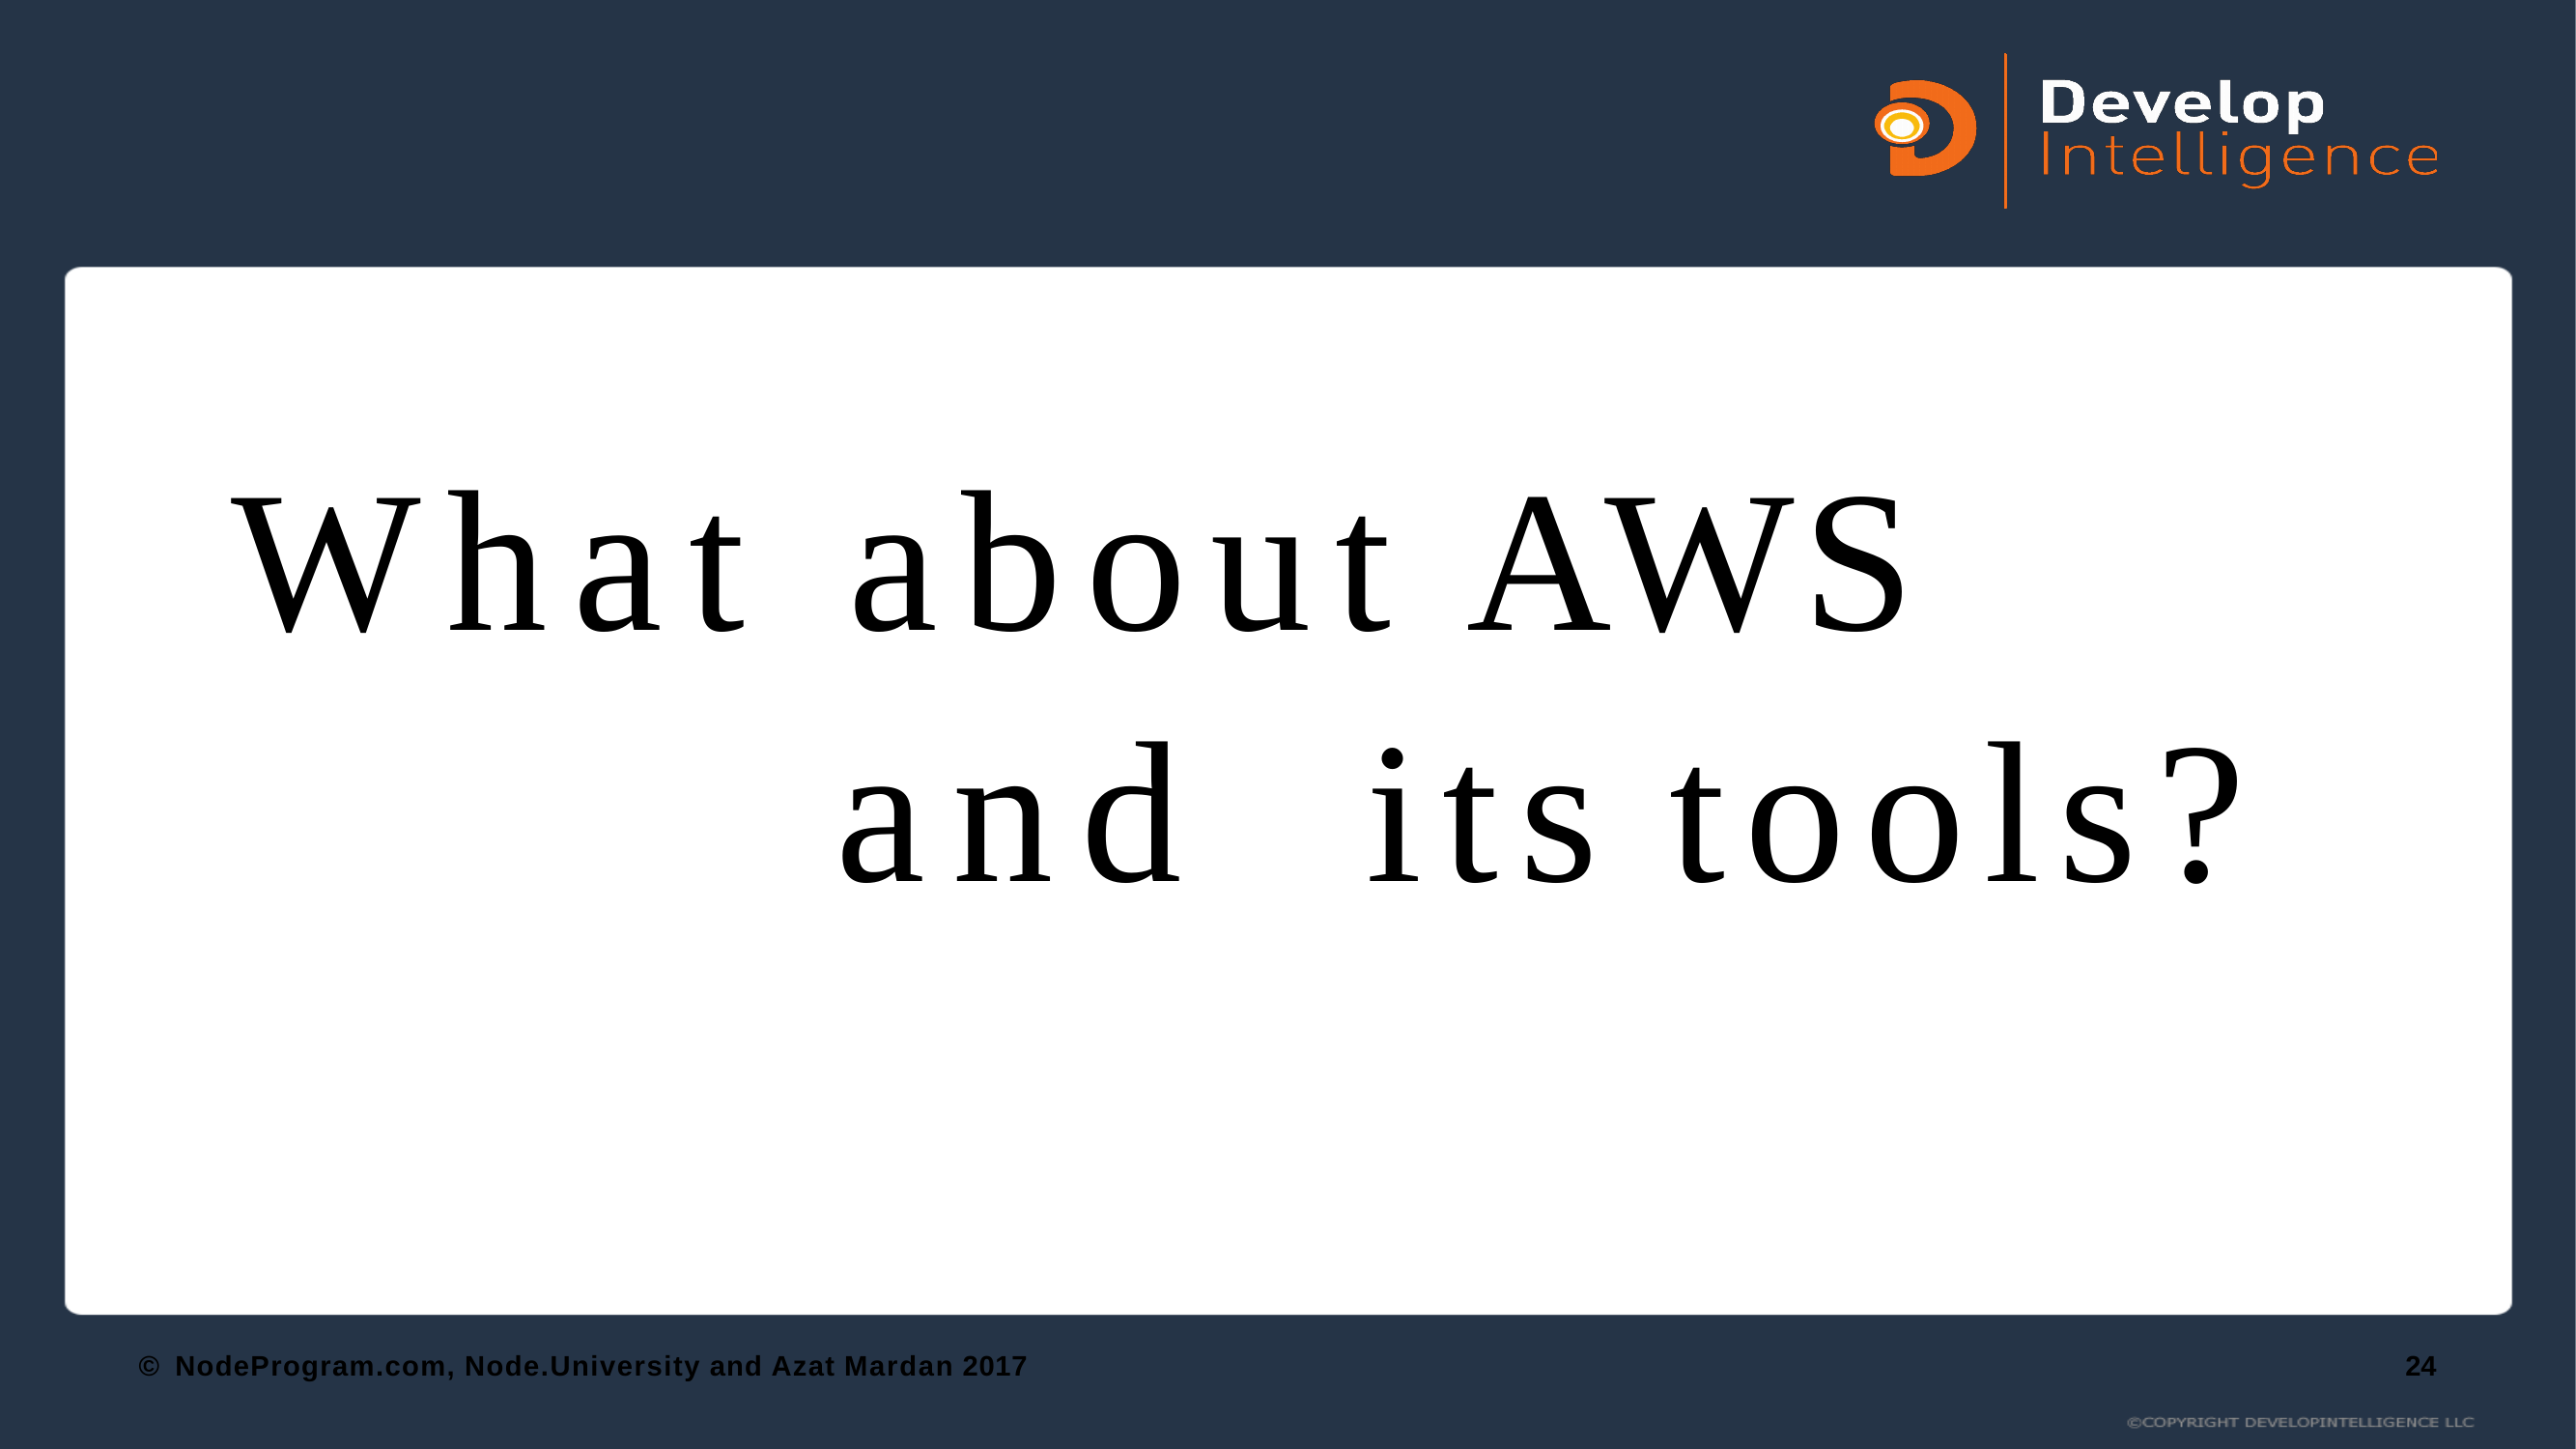

# What about AWS and  its tools?
© NodeProgram.com, Node.University and Azat Mardan 2017
24